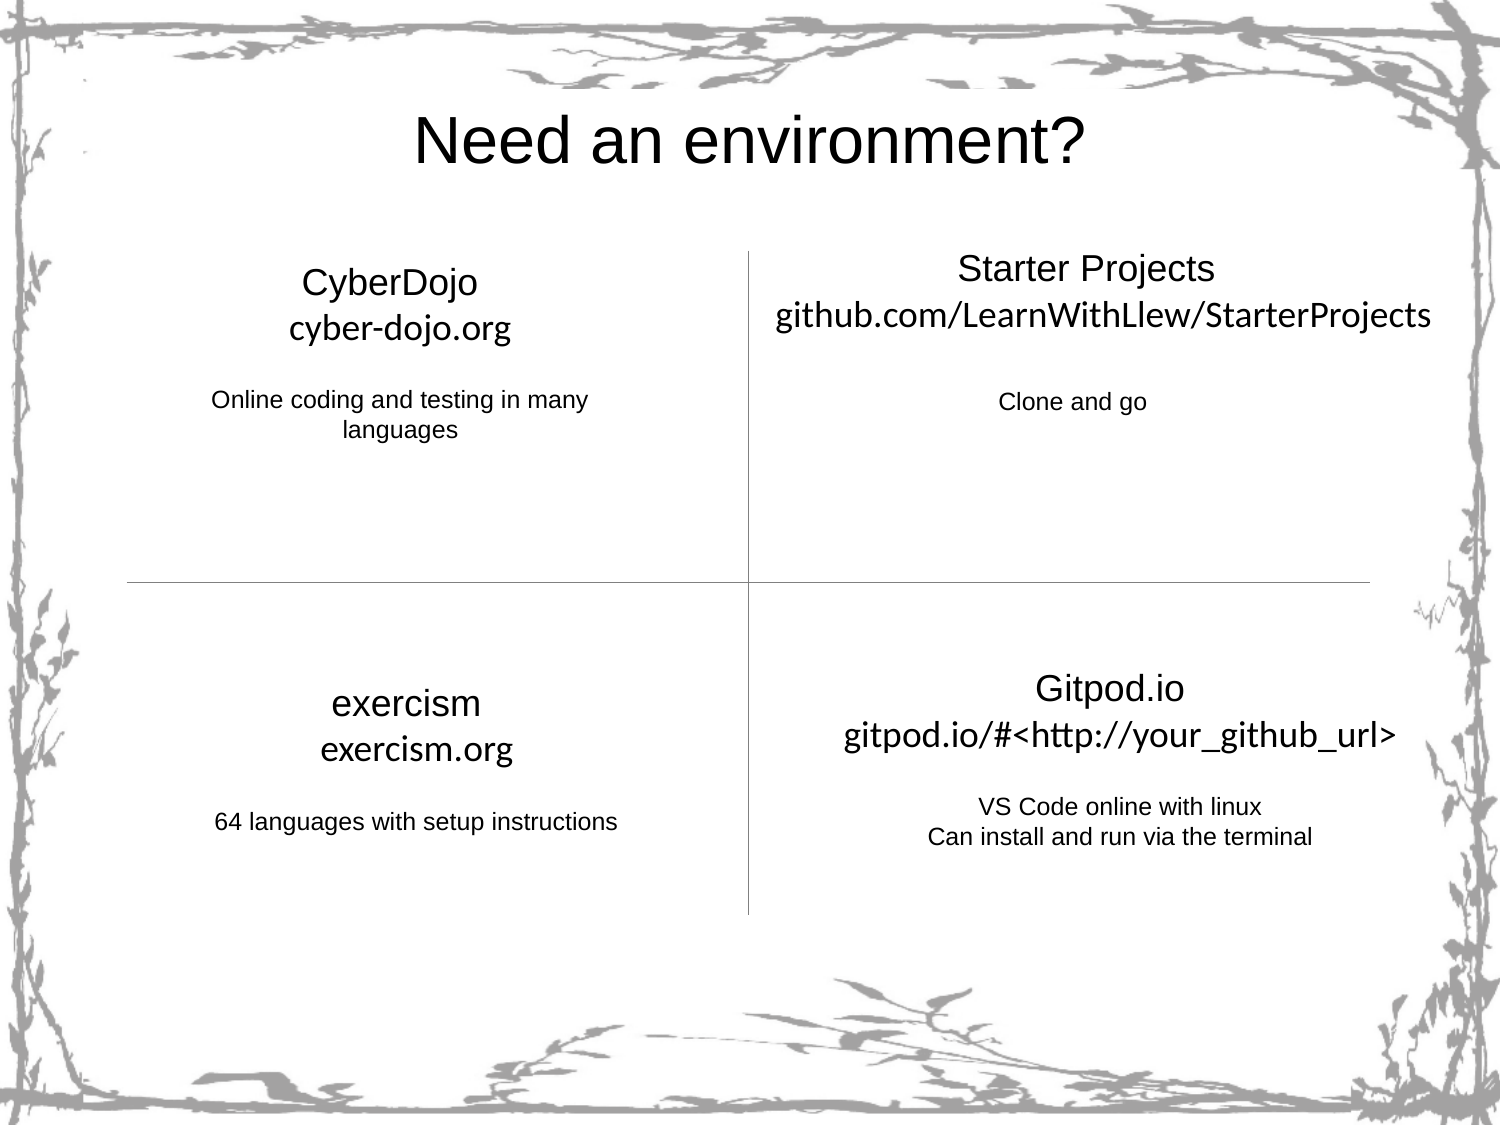

Need an environment?
Starter Projects
CyberDojo
github.com/LearnWithLlew/StarterProjects
cyber-dojo.org
Online coding and testing in many languages
Clone and go
Gitpod.io
exercism
gitpod.io/#<http://your_github_url>
exercism.org
VS Code online with linux
Can install and run via the terminal
64 languages with setup instructions